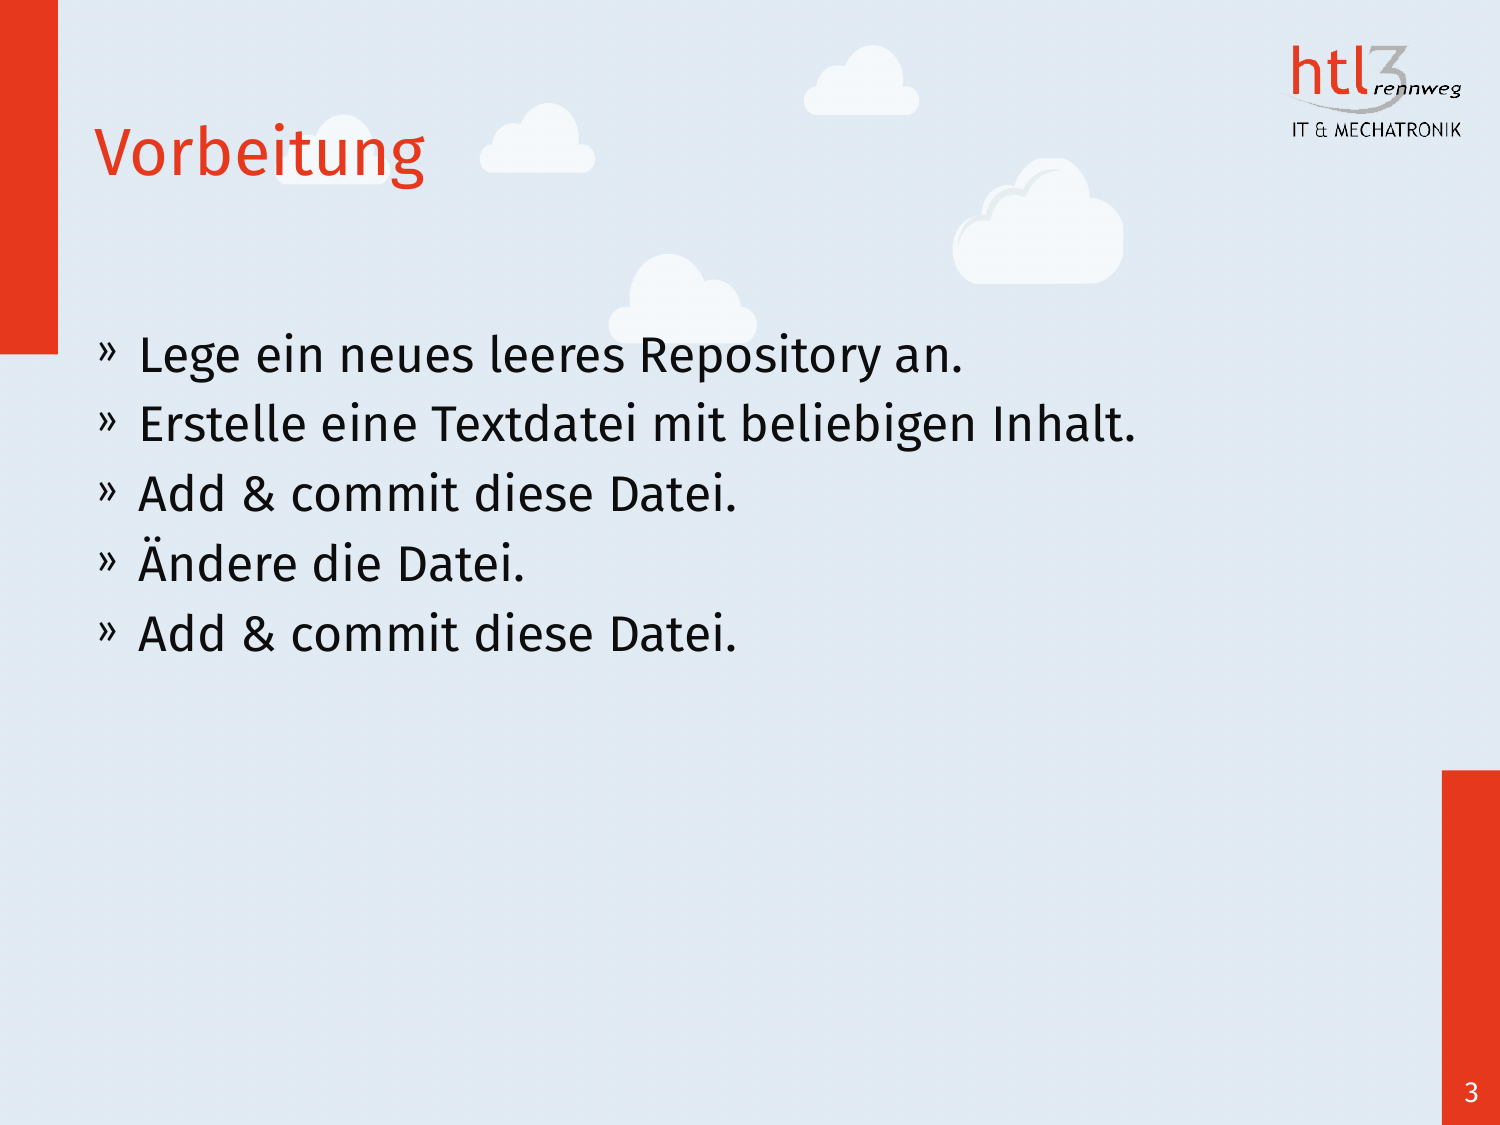

# Vorbeitung
Lege ein neues leeres Repository an.
Erstelle eine Textdatei mit beliebigen Inhalt.
Add & commit diese Datei.
Ändere die Datei.
Add & commit diese Datei.